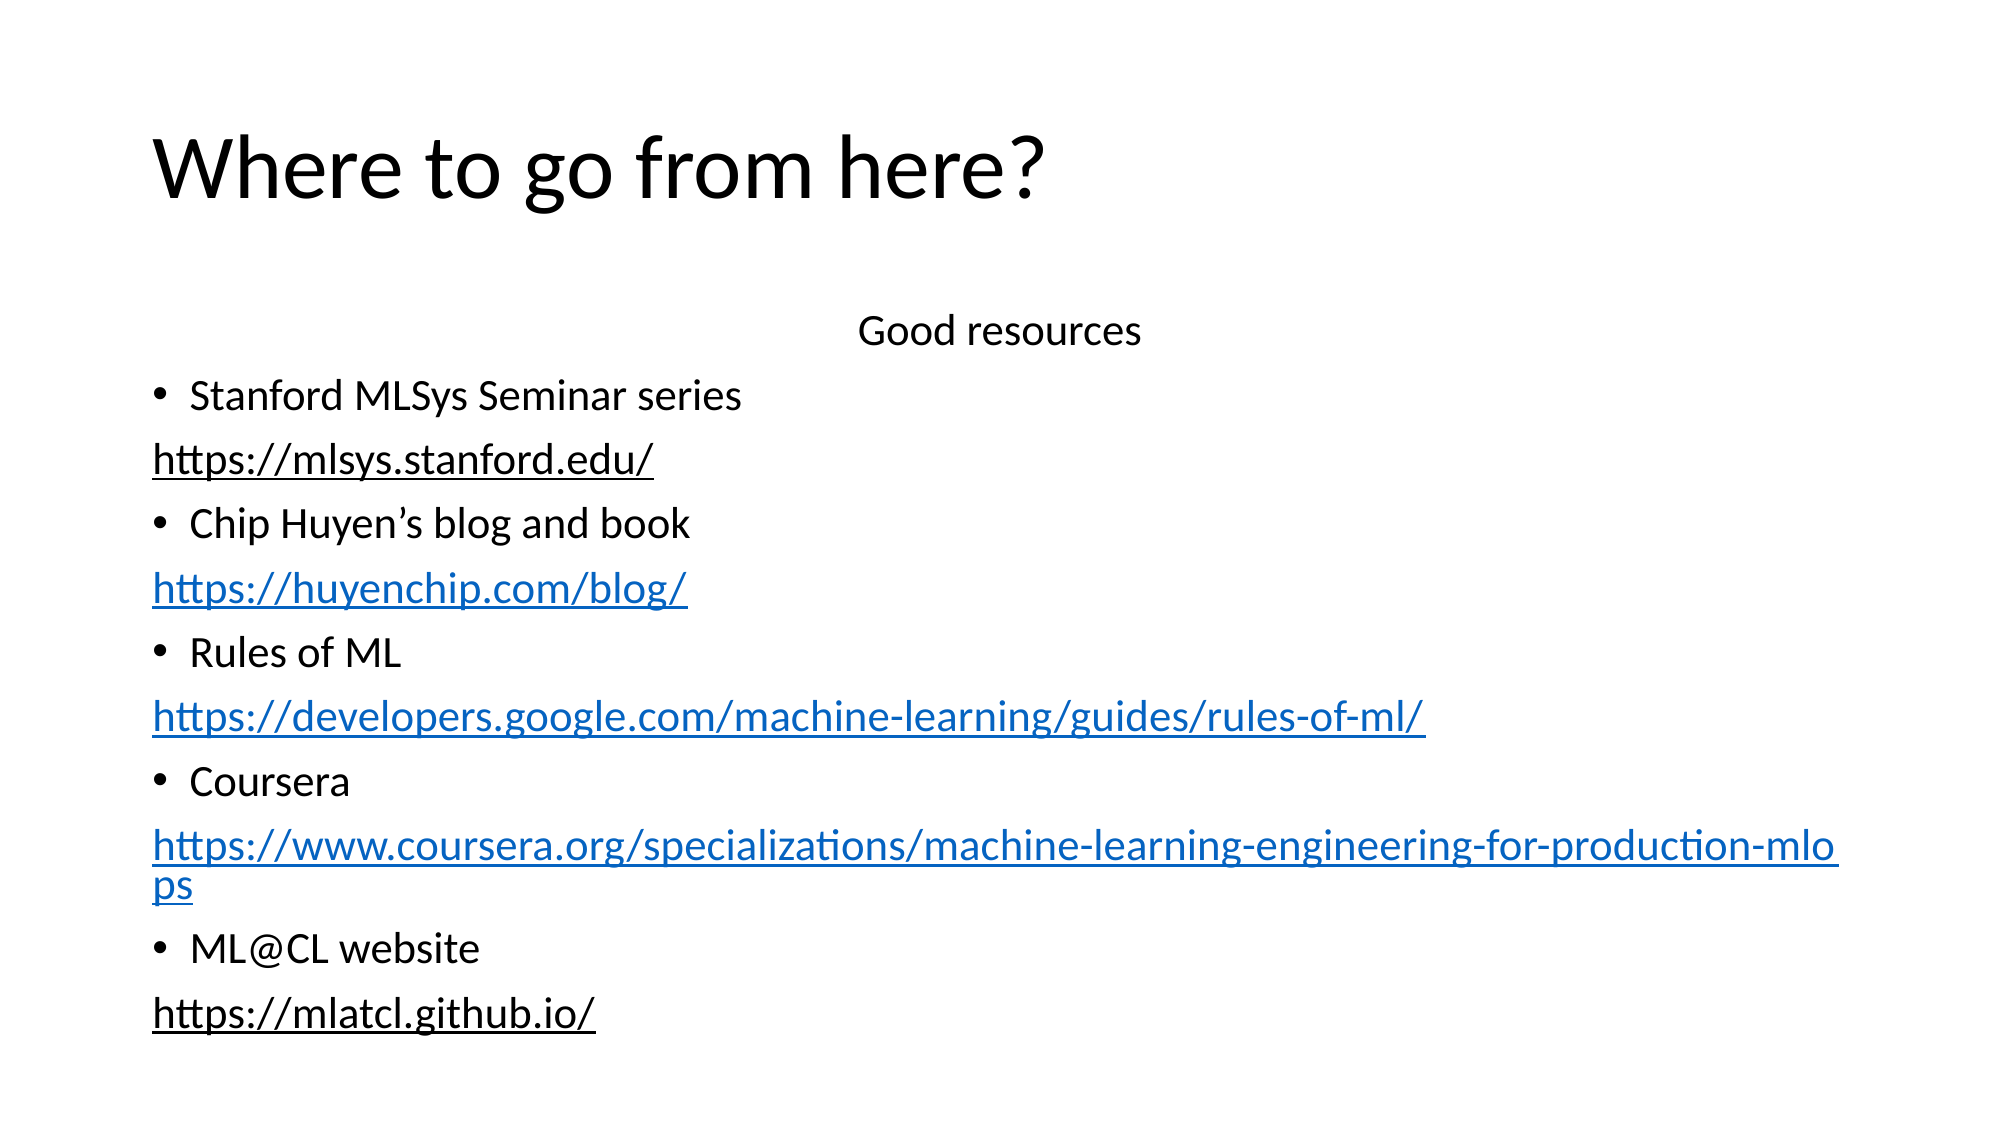

# Where to go from here?
Good resources
Stanford MLSys Seminar series
https://mlsys.stanford.edu/
Chip Huyen’s blog and book
https://huyenchip.com/blog/
Rules of ML
https://developers.google.com/machine-learning/guides/rules-of-ml/
Coursera
https://www.coursera.org/specializations/machine-learning-engineering-for-production-mlops
ML@CL website
https://mlatcl.github.io/